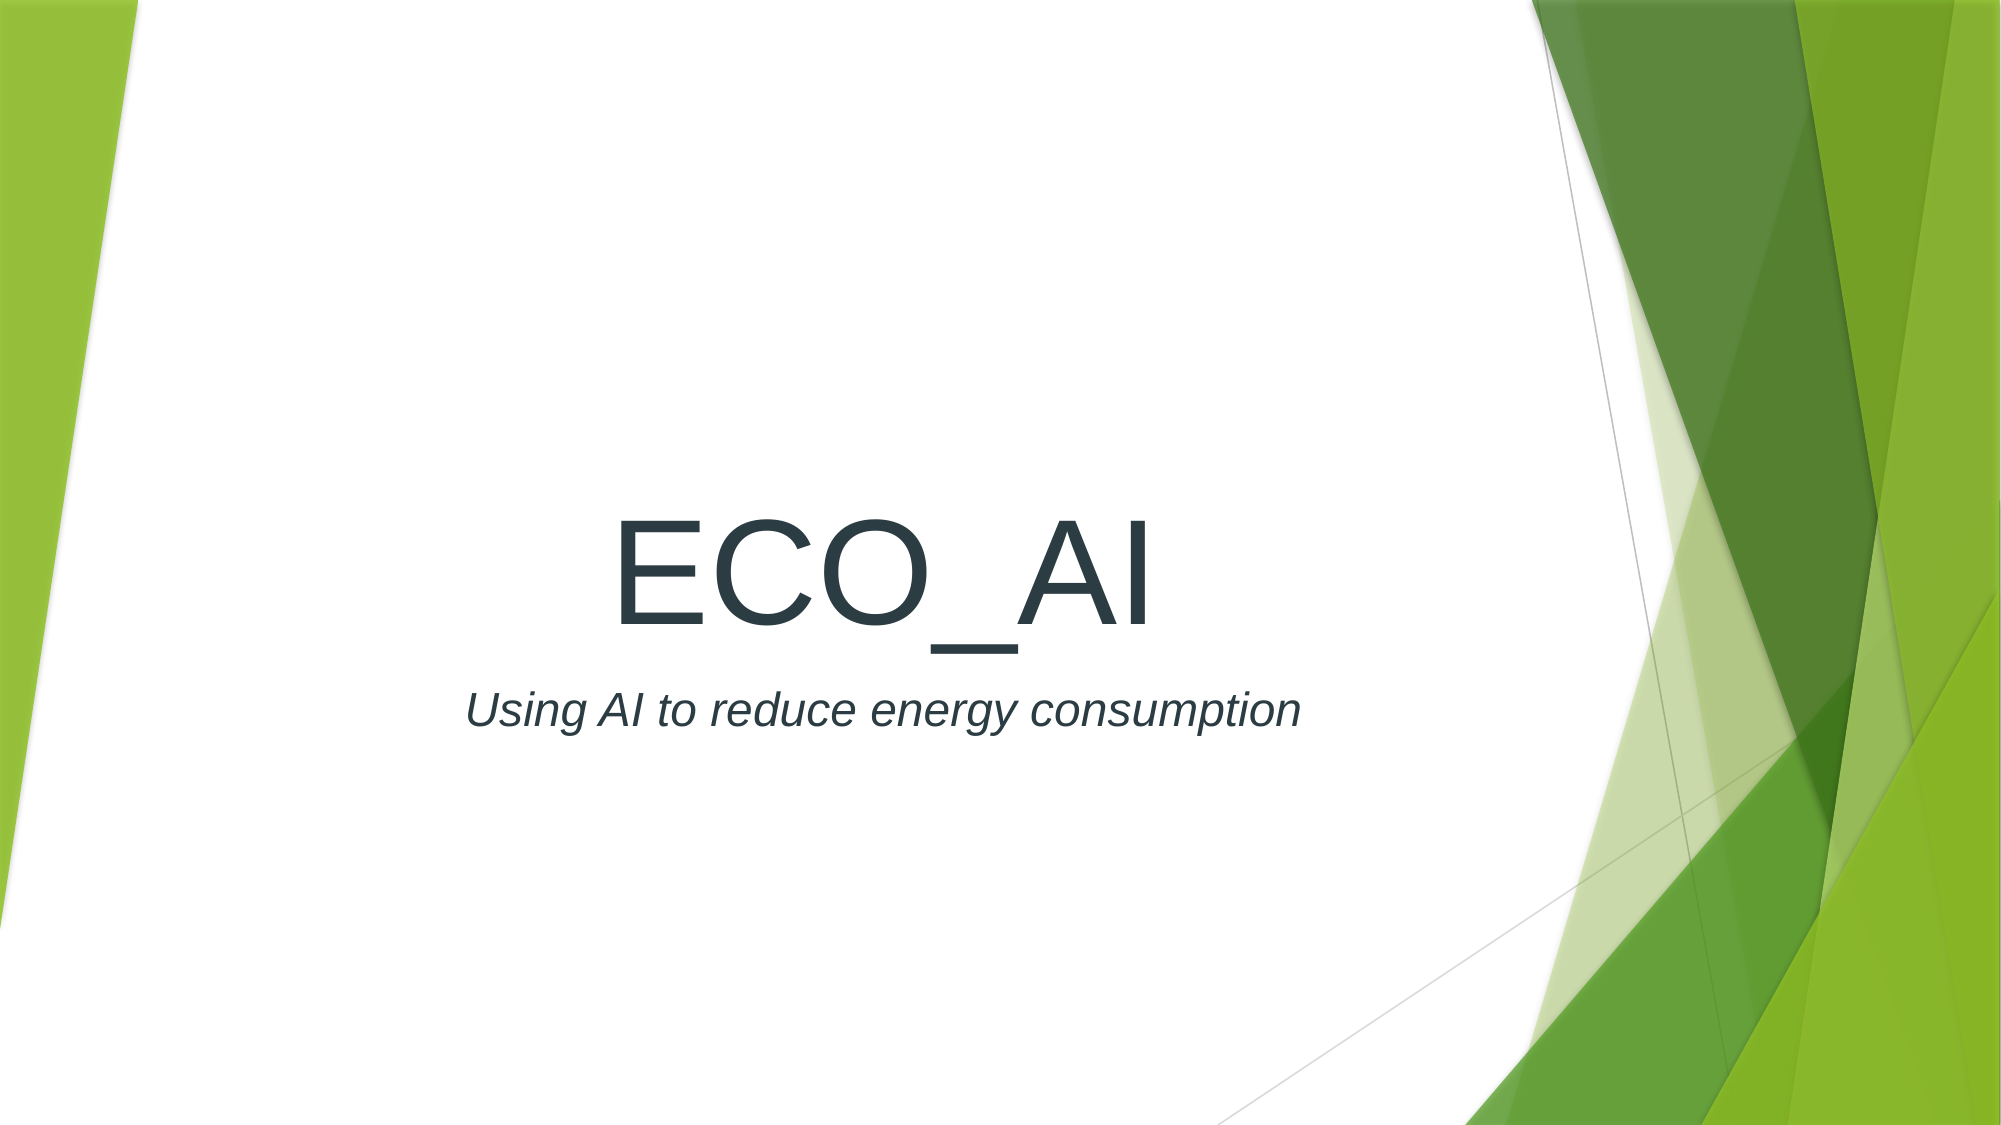

# ECO_AI
Using AI to reduce energy consumption